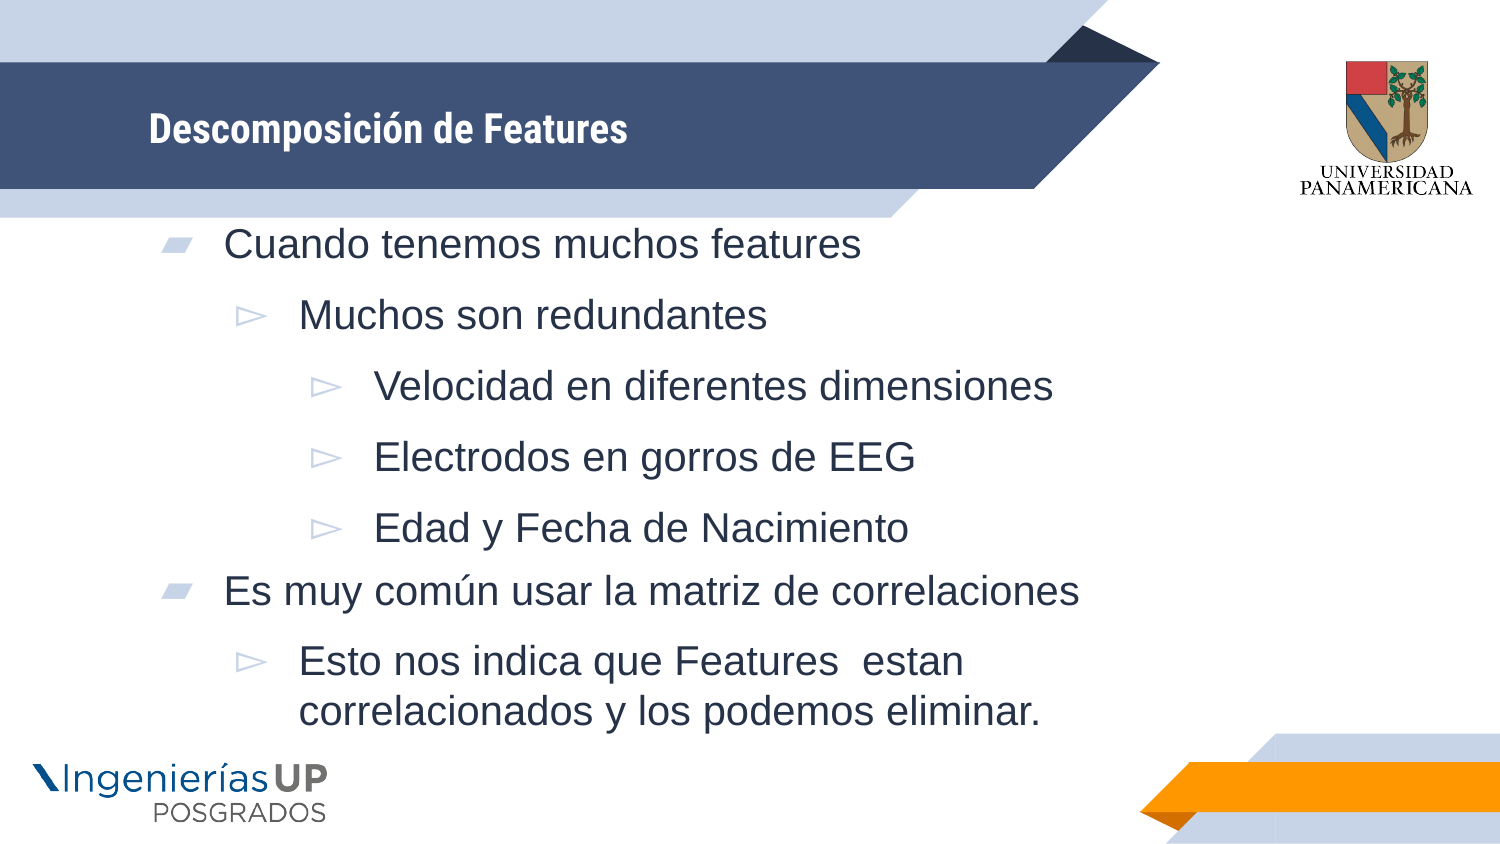

# Descomposición de Features
Cuando tenemos muchos features
Muchos son redundantes
Velocidad en diferentes dimensiones
Electrodos en gorros de EEG
Edad y Fecha de Nacimiento
Es muy común usar la matriz de correlaciones
Esto nos indica que Features  estan correlacionados y los podemos eliminar.